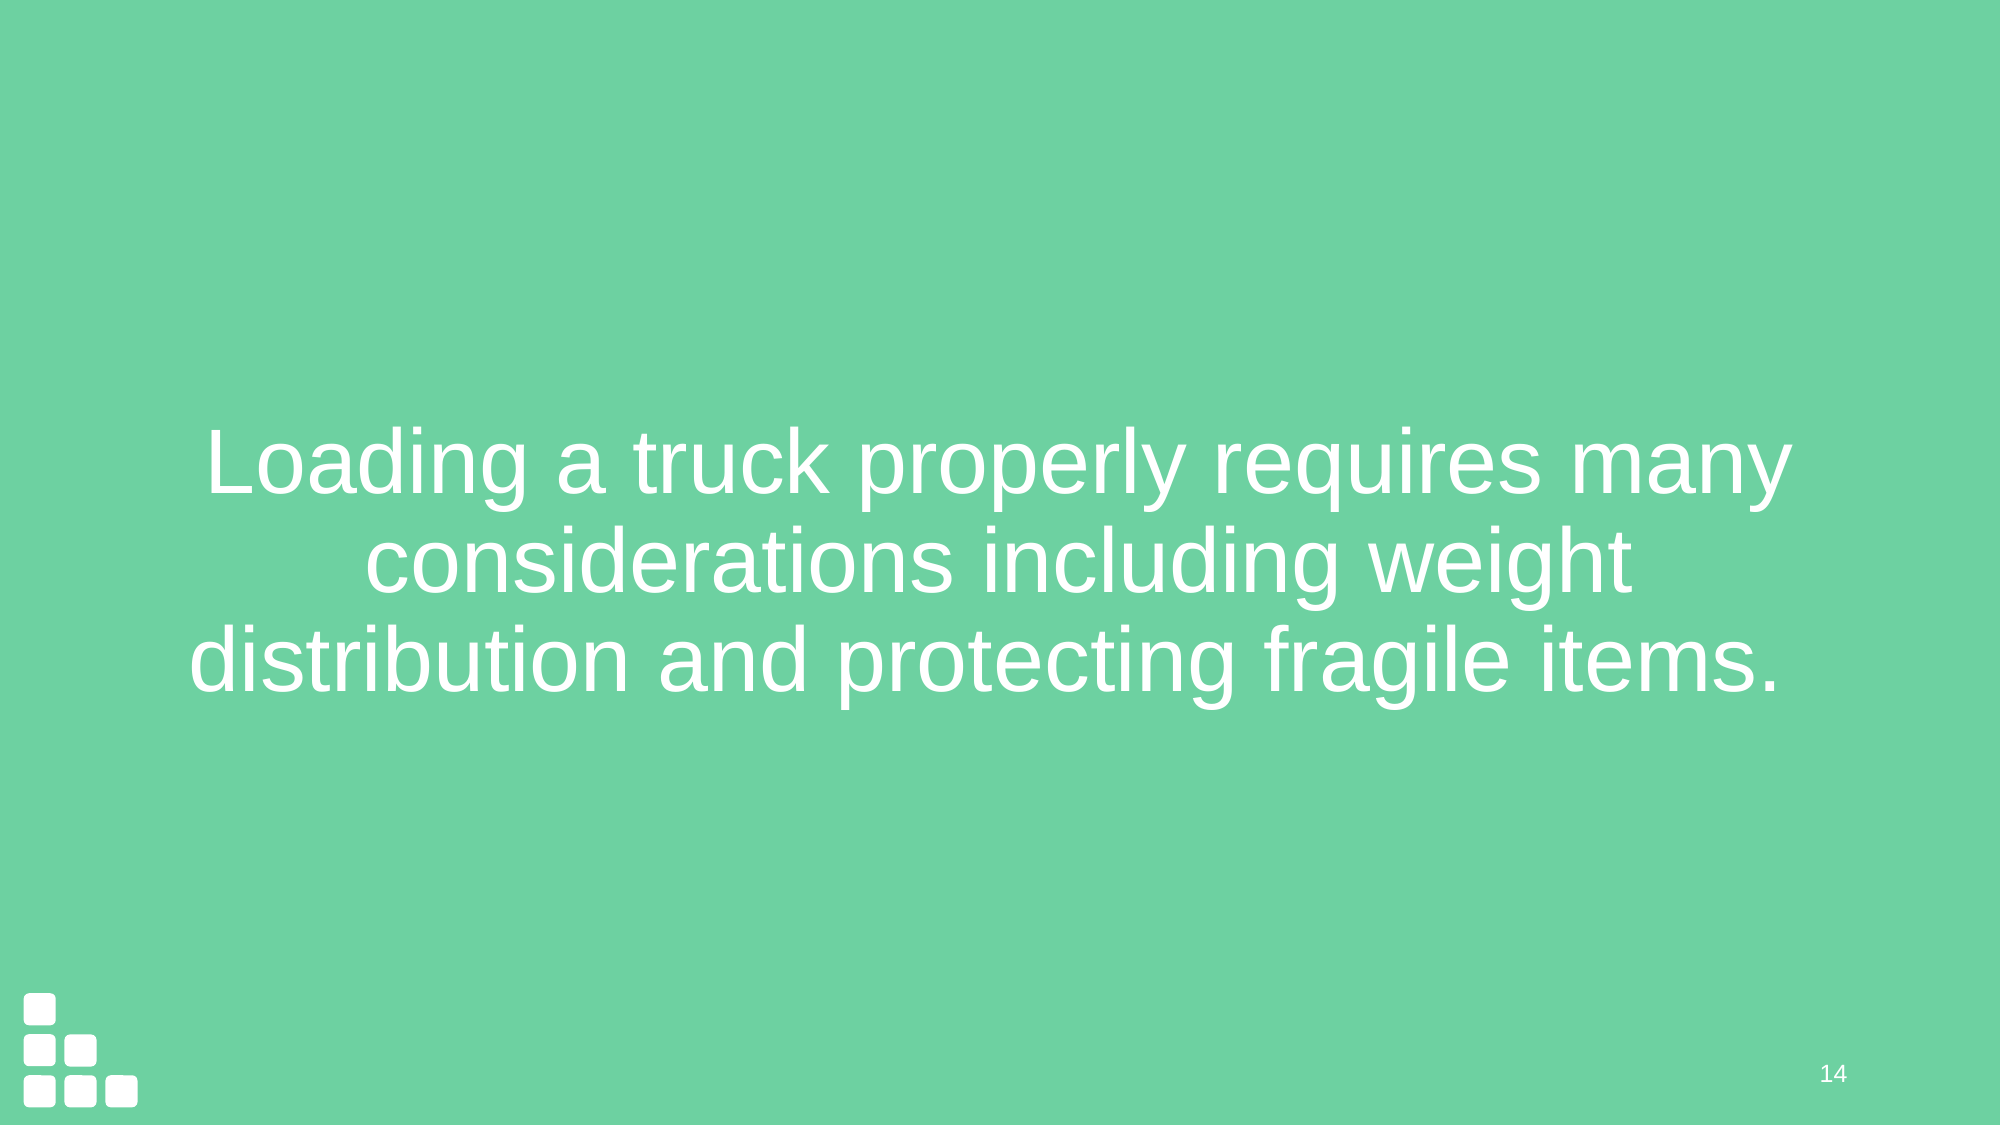

# Loading a truck properly requires many considerations including weight distribution and protecting fragile items.

14